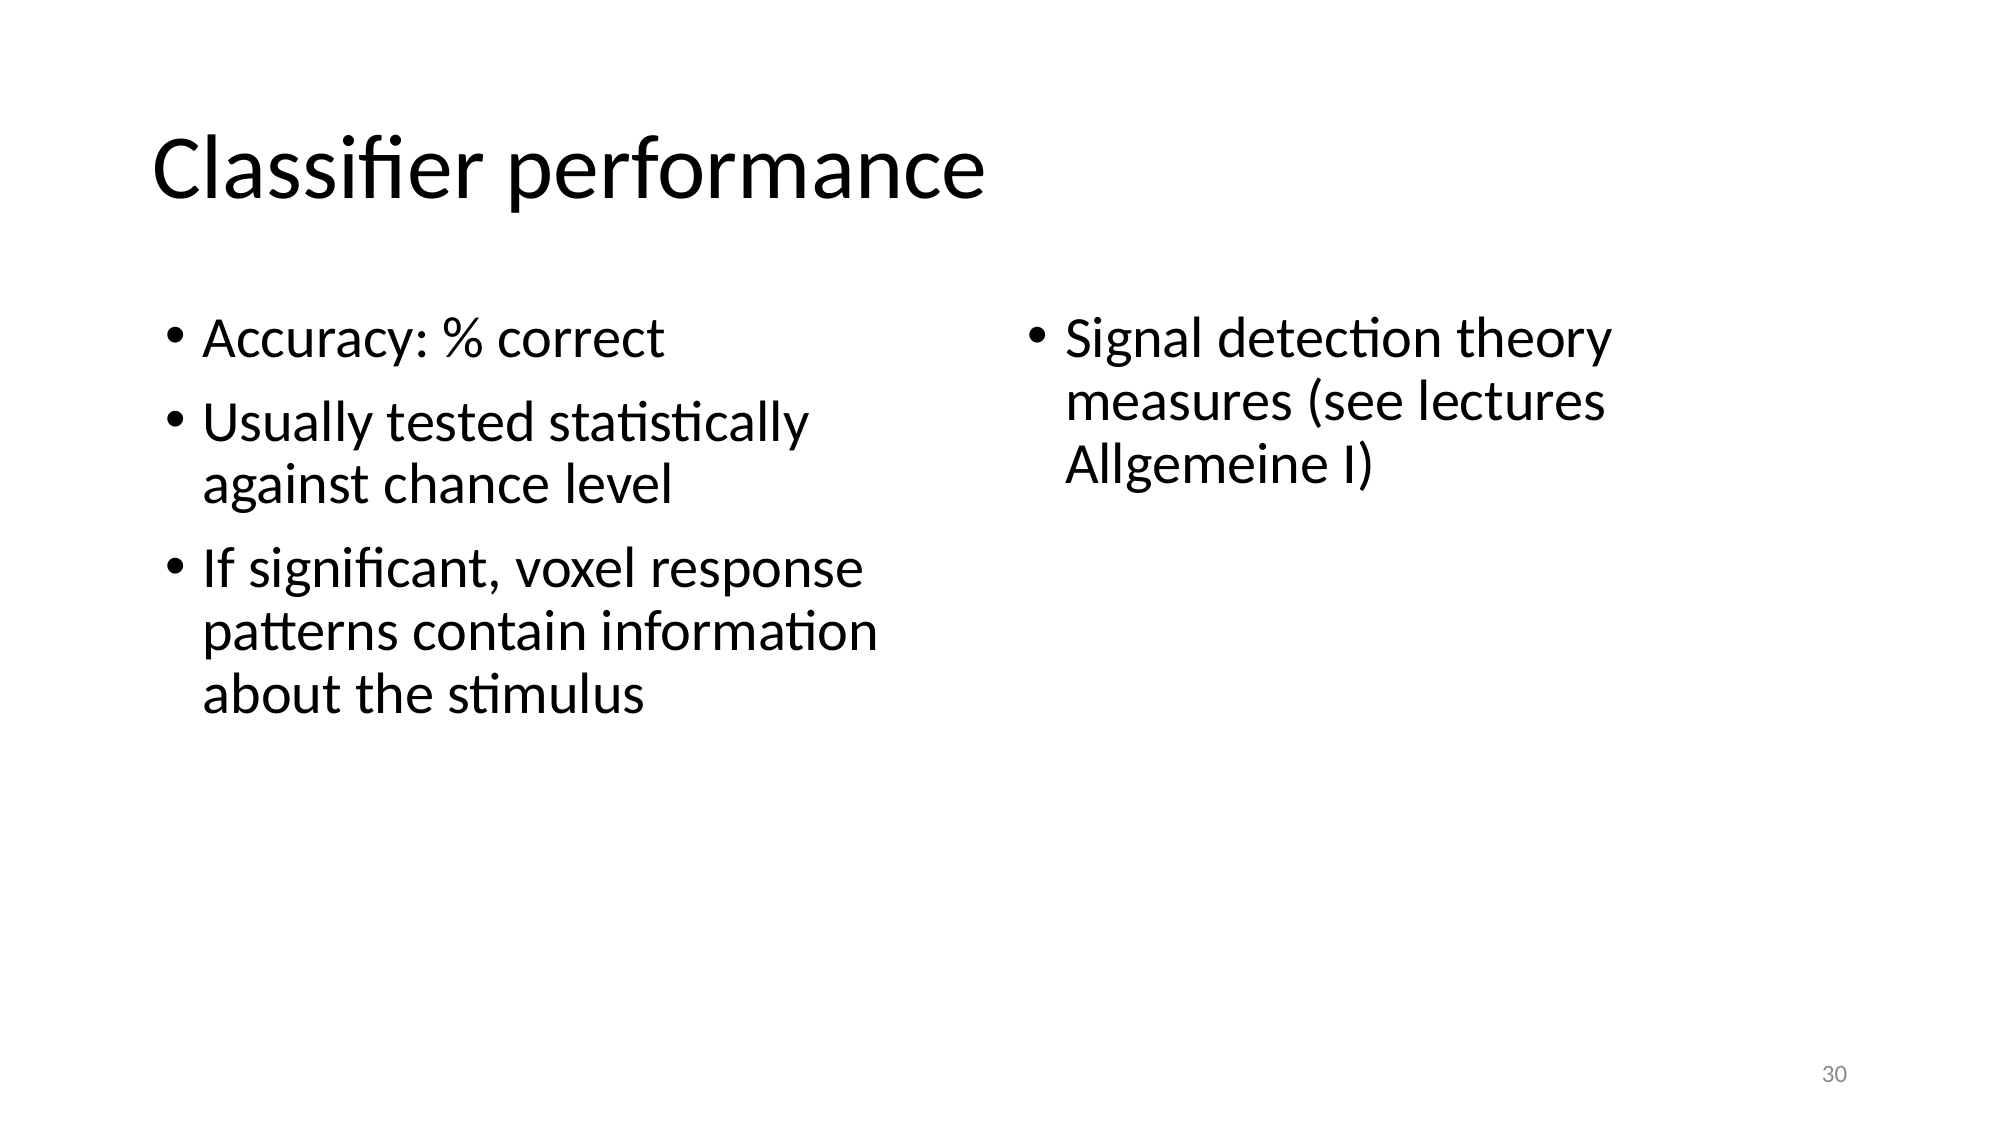

# Classifier performance
Accuracy: % correct
Usually tested statistically against chance level
If significant, voxel response patterns contain information about the stimulus
Signal detection theory measures (see lectures Allgemeine I)
30